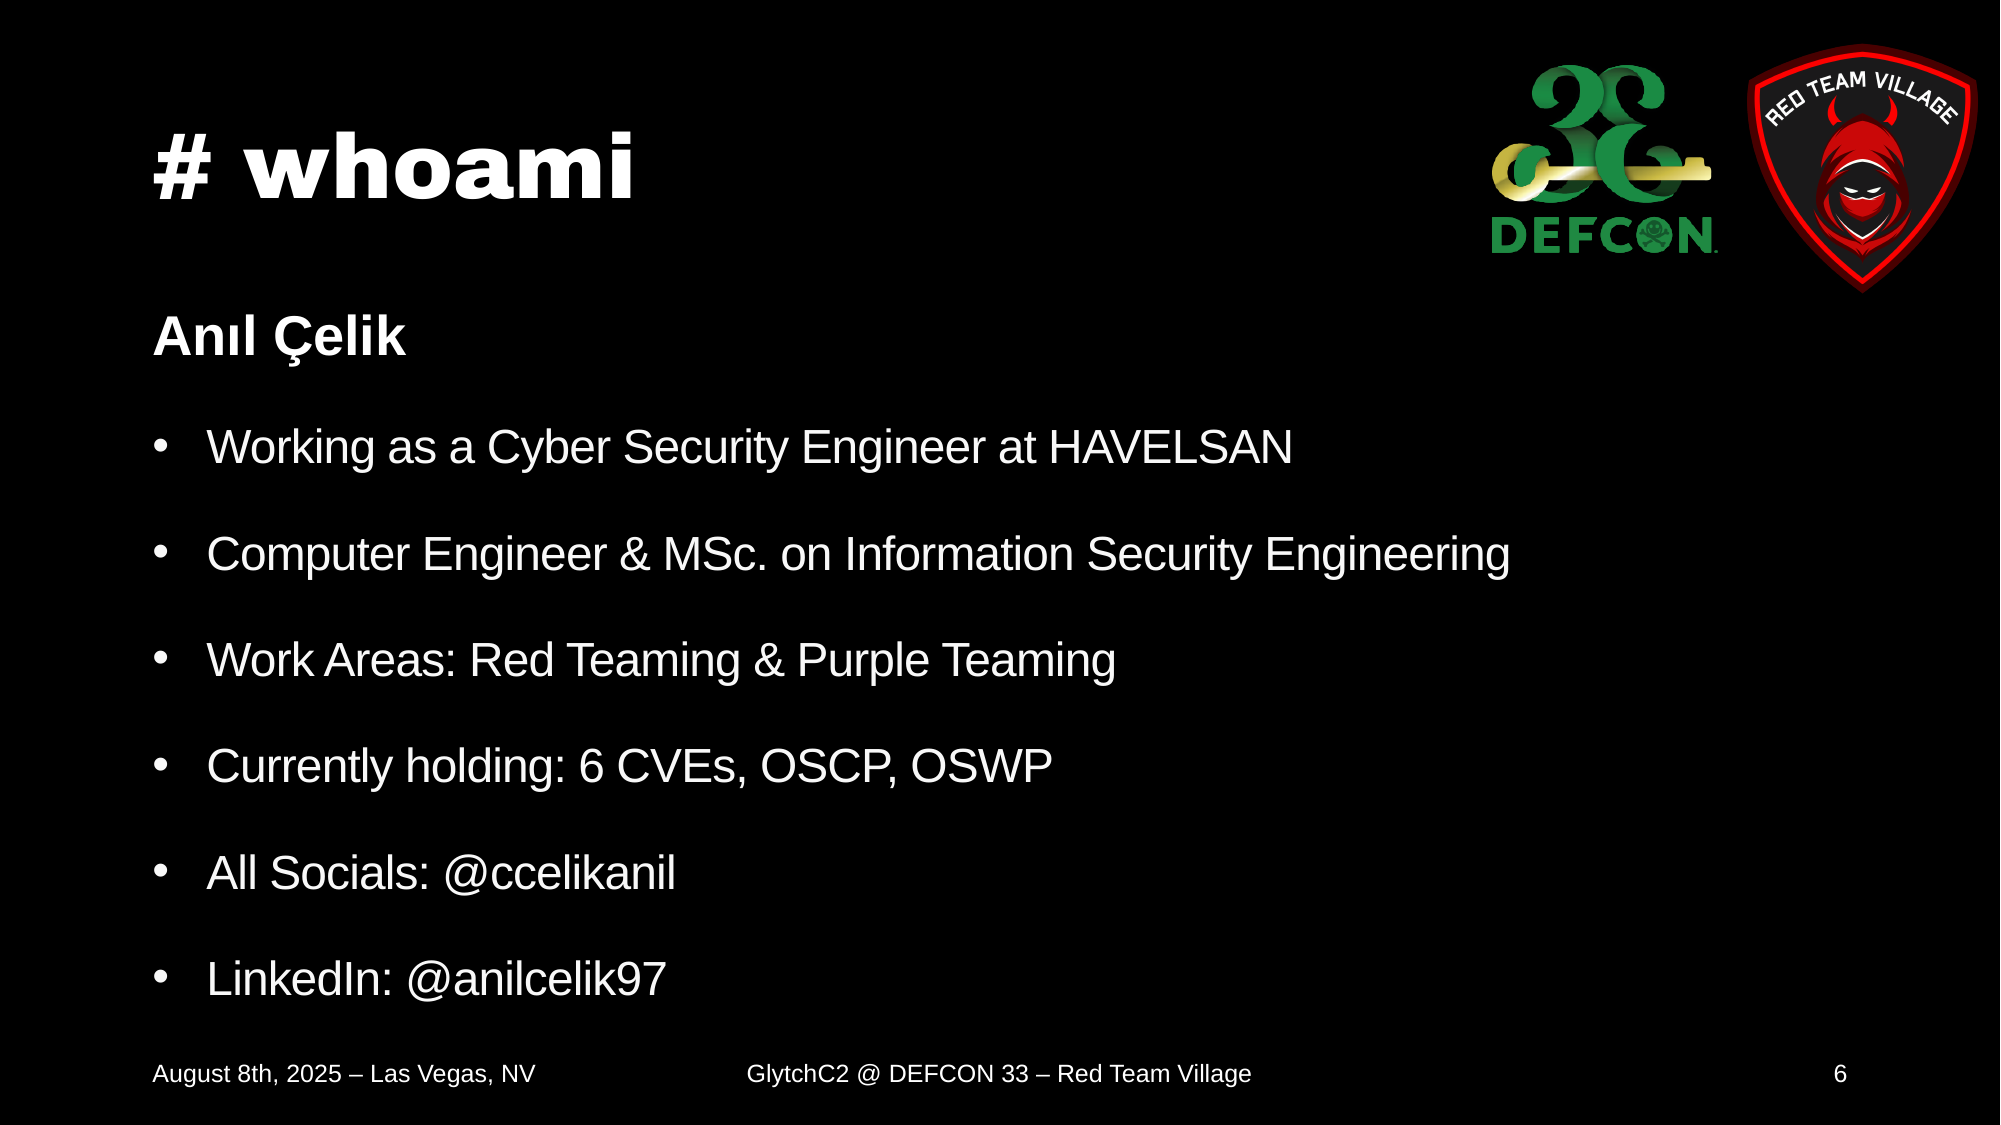

# # whoami
Anıl Çelik
Working as a Cyber Security Engineer at HAVELSAN
Computer Engineer & MSc. on Information Security Engineering
Work Areas: Red Teaming & Purple Teaming
Currently holding: 6 CVEs, OSCP, OSWP
All Socials: @ccelikanil
LinkedIn: @anilcelik97

August 8th, 2025 – Las Vegas, NV
GlytchC2 @ DEFCON 33 – Red Team Village
6